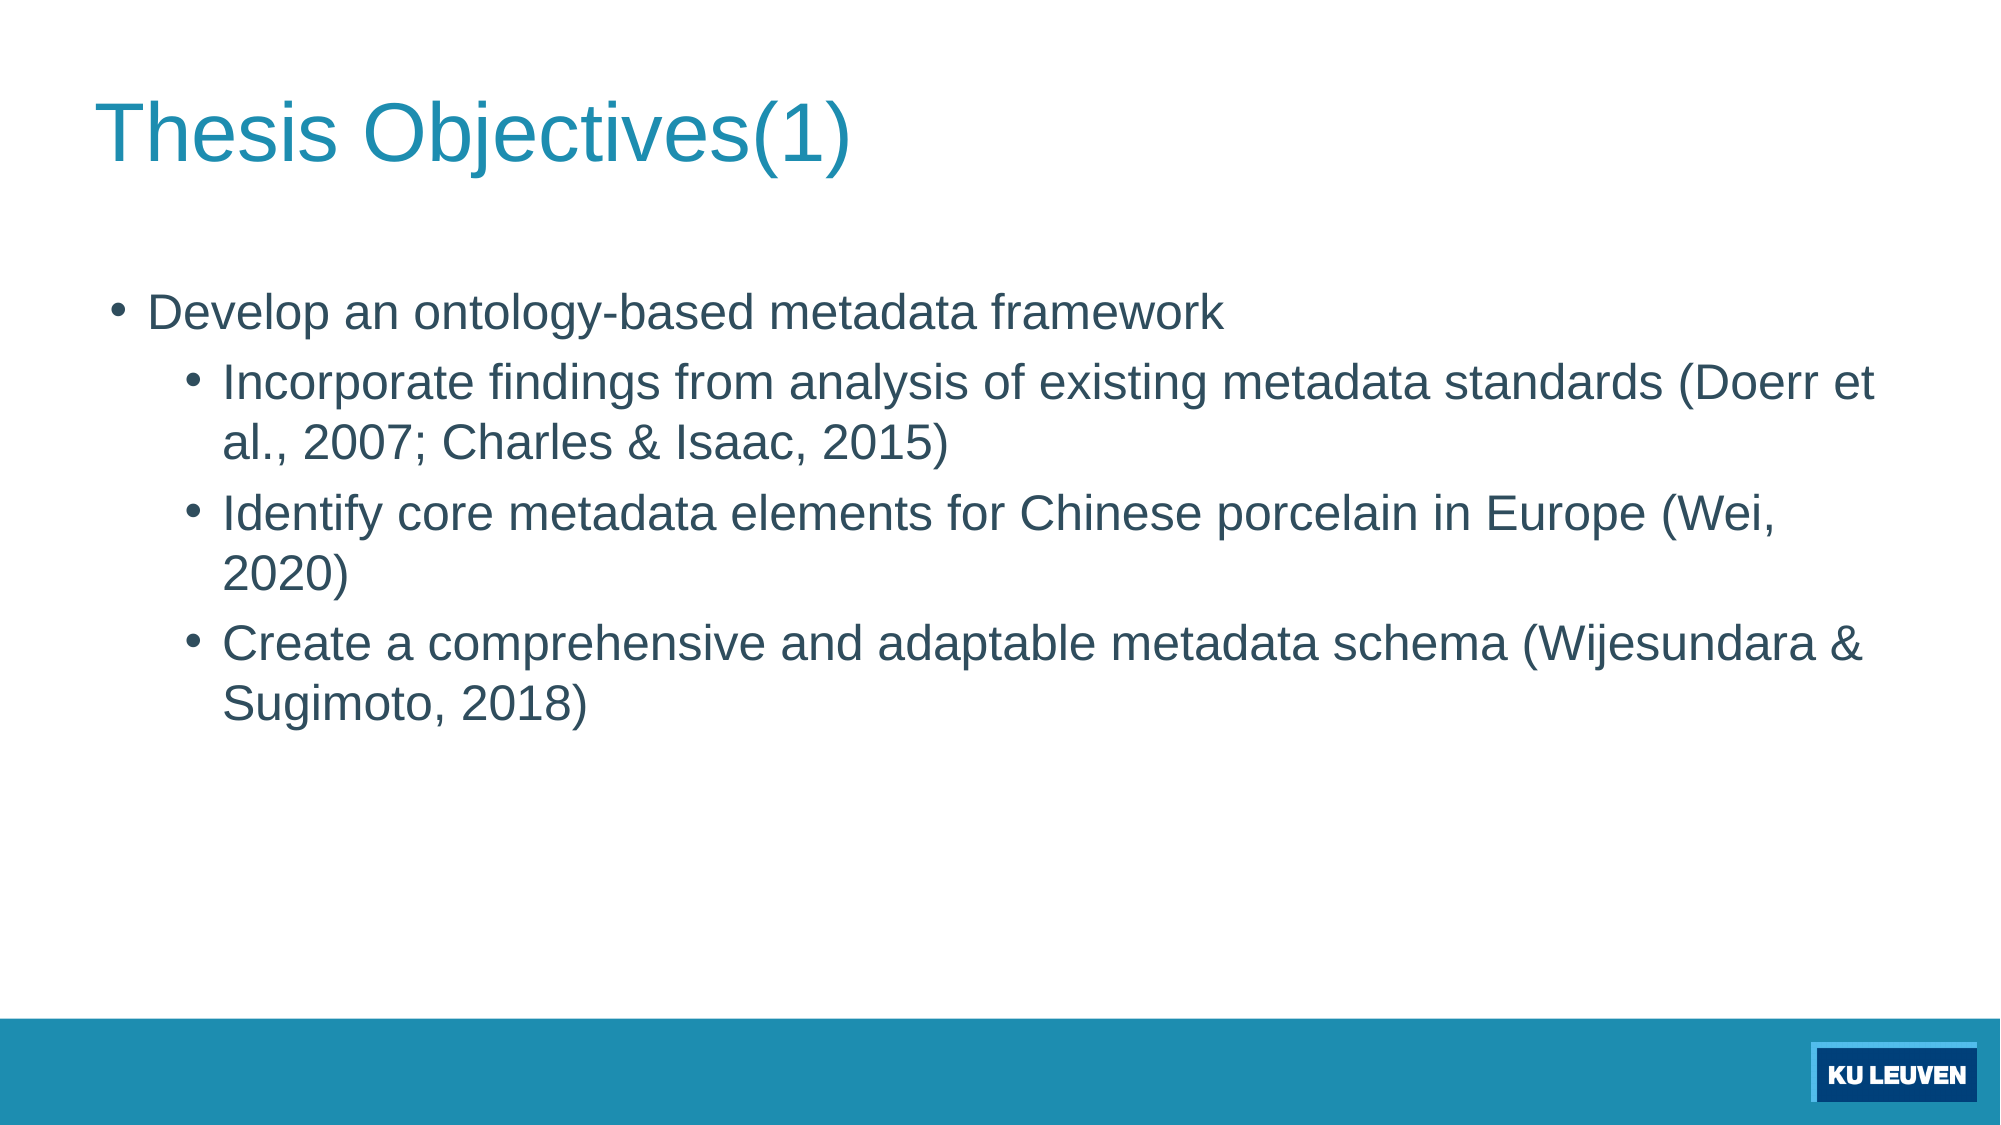

# Thesis Objectives(1)
Develop an ontology-based metadata framework
Incorporate findings from analysis of existing metadata standards (Doerr et al., 2007; Charles & Isaac, 2015)
Identify core metadata elements for Chinese porcelain in Europe (Wei, 2020)
Create a comprehensive and adaptable metadata schema (Wijesundara & Sugimoto, 2018)